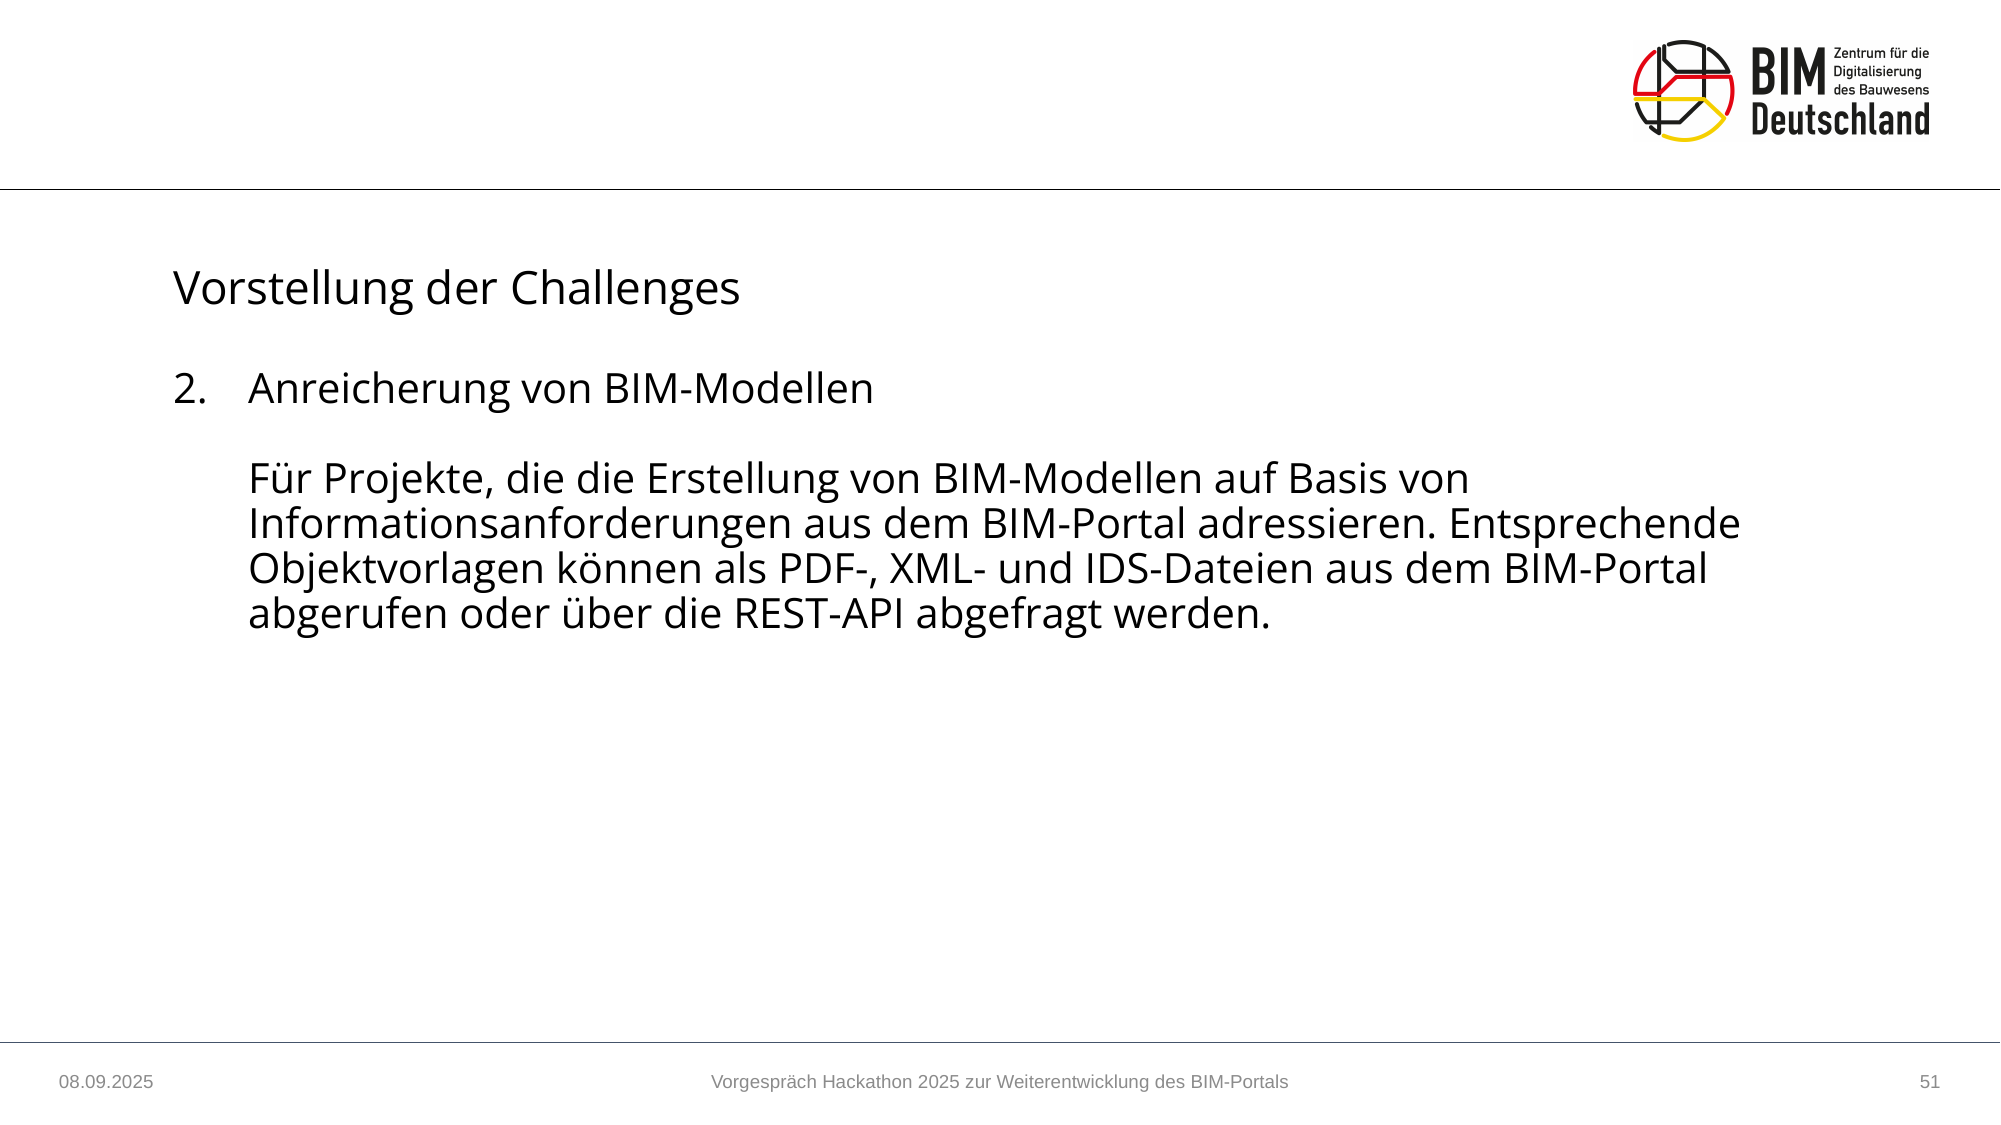

# Vorstellung der Challenges
Anreicherung von BIM-Modellen
Für Projekte, die die Erstellung von BIM-Modellen auf Basis von Informationsanforderungen aus dem BIM-Portal adressieren. Entsprechende Objektvorlagen können als PDF-, XML- und IDS-Dateien aus dem BIM-Portal abgerufen oder über die REST-API abgefragt werden.
08.09.2025
Vorgespräch Hackathon 2025 zur Weiterentwicklung des BIM-Portals
51